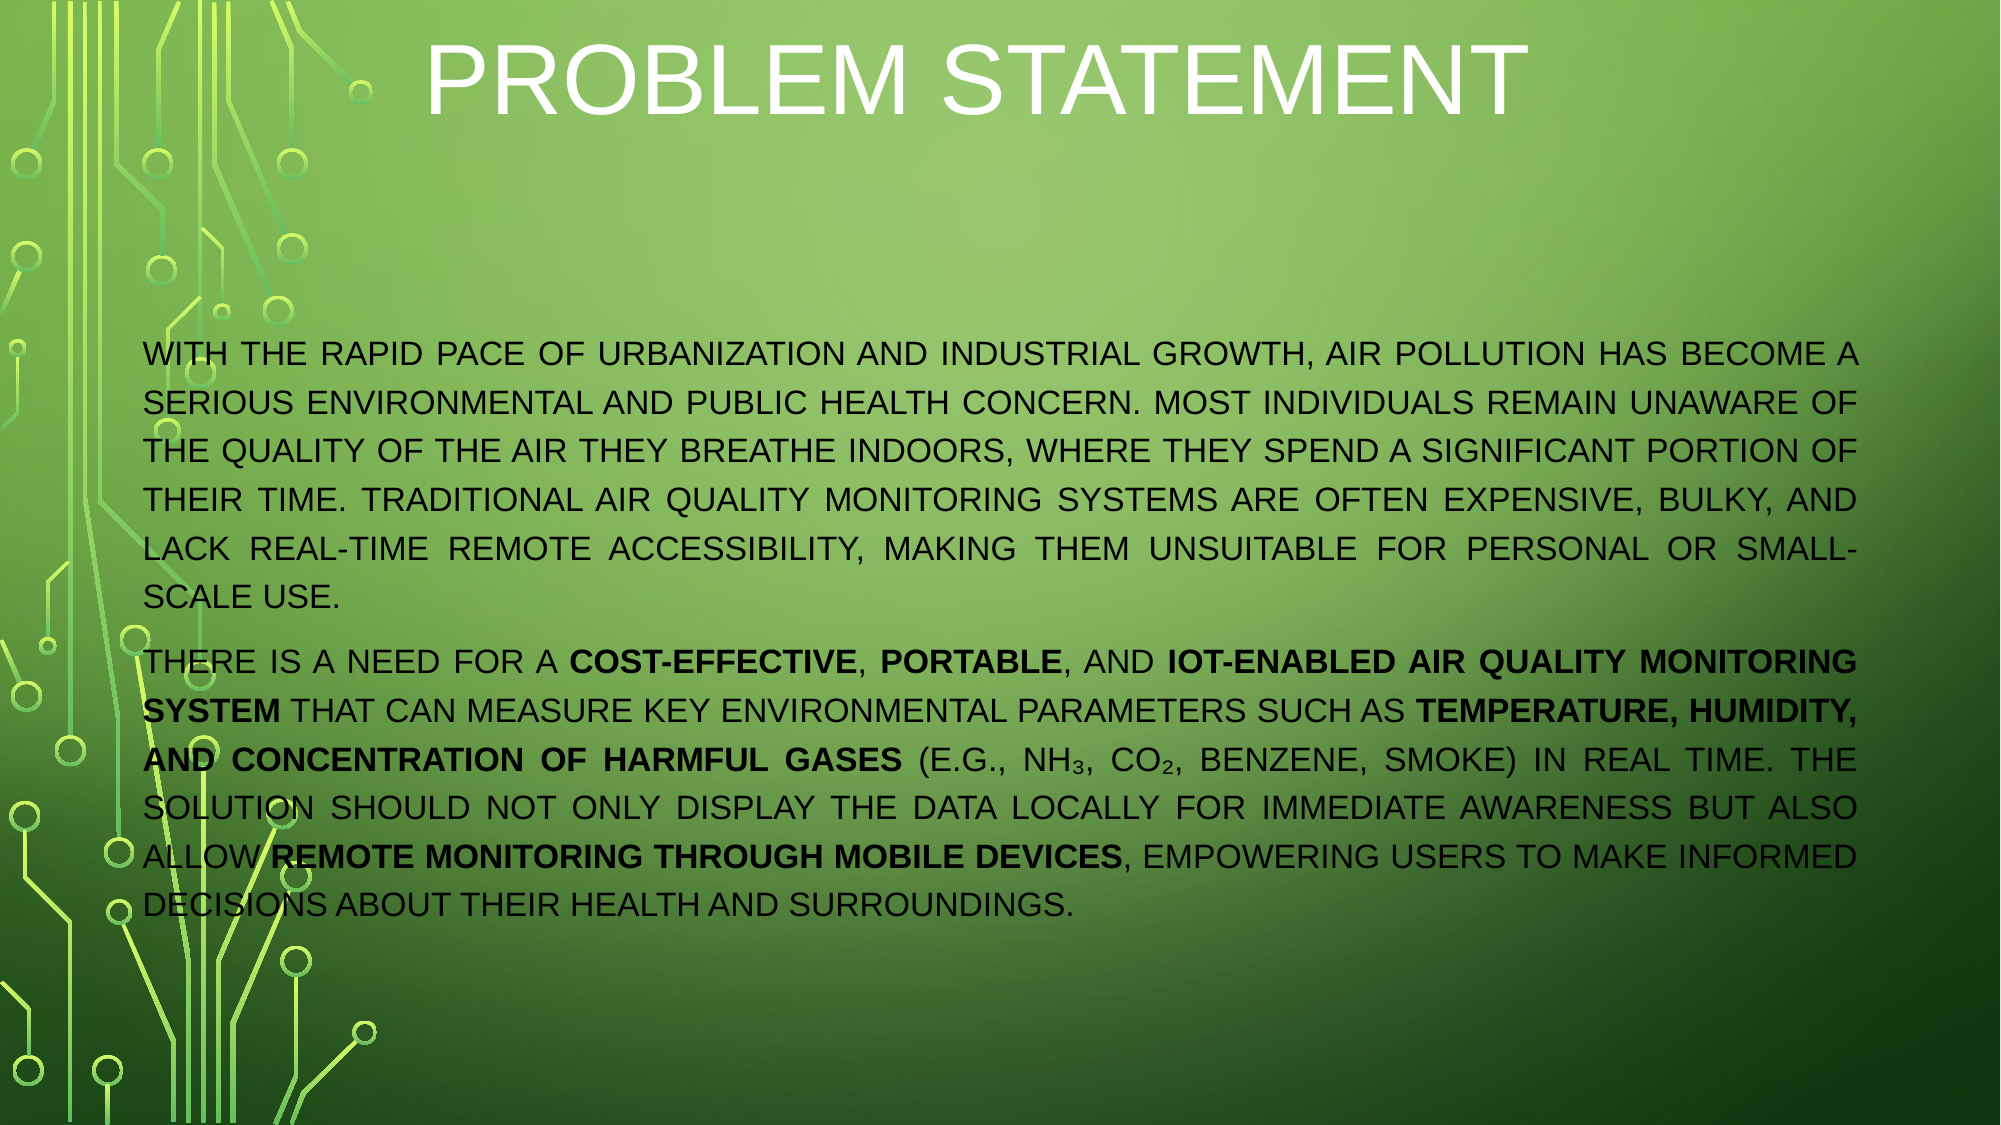

# PROBLEM STATEMENT
With the rapid pace of urbanization and industrial growth, air pollution has become a serious environmental and public health concern. Most individuals remain unaware of the quality of the air they breathe indoors, where they spend a significant portion of their time. Traditional air quality monitoring systems are often expensive, bulky, and lack real-time remote accessibility, making them unsuitable for personal or small-scale use.
There is a need for a cost-effective, portable, and IoT-enabled air quality monitoring system that can measure key environmental parameters such as temperature, humidity, and concentration of harmful gases (e.g., NH₃, CO₂, benzene, smoke) in real time. The solution should not only display the data locally for immediate awareness but also allow remote monitoring through mobile devices, empowering users to make informed decisions about their health and surroundings.